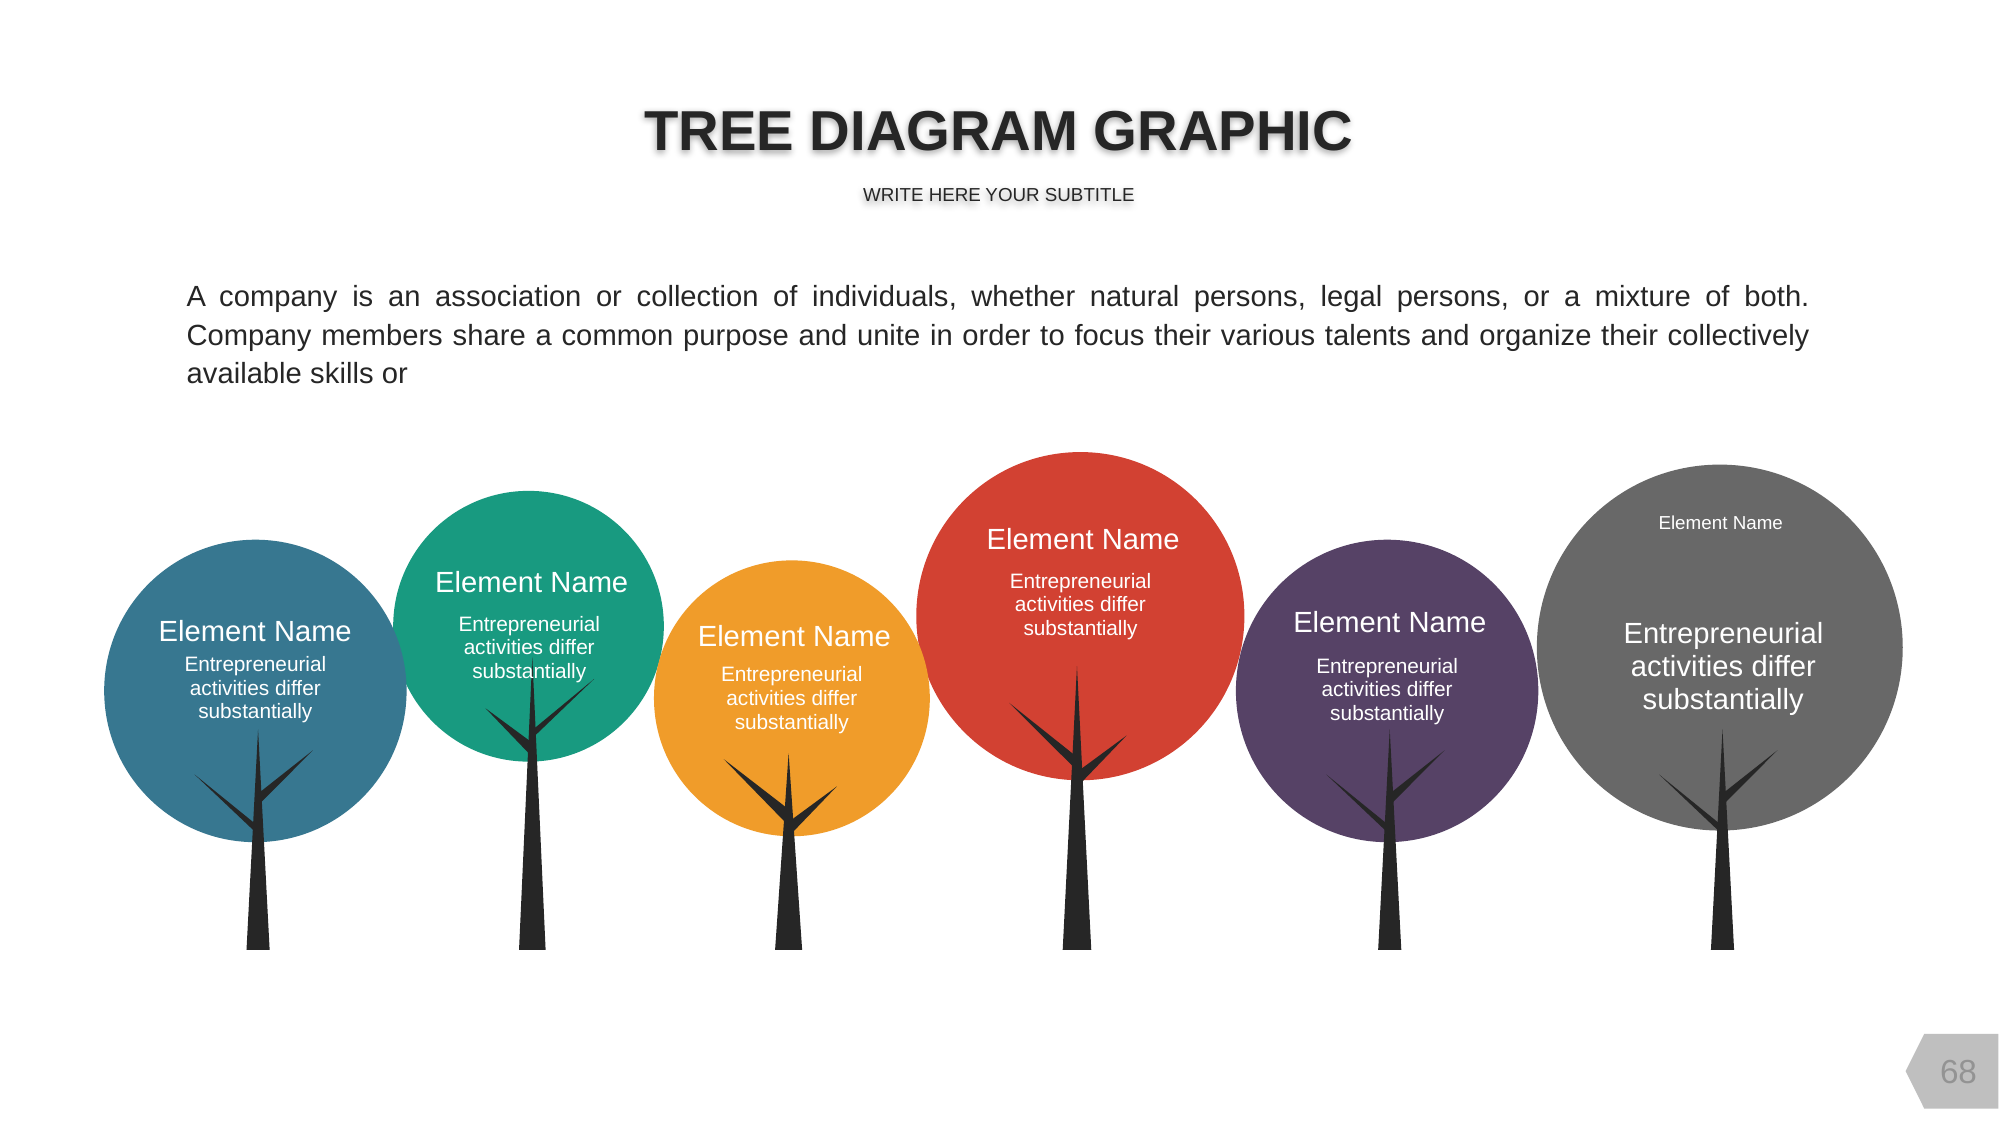

TREE DIAGRAM GRAPHIC
WRITE HERE YOUR SUBTITLE
A company is an association or collection of individuals, whether natural persons, legal persons, or a mixture of both. Company members share a common purpose and unite in order to focus their various talents and organize their collectively available skills or

Element Name
Element Name

Element Name

Entrepreneurial activities differ substantially
Element Name
Entrepreneurial activities differ substantially
Element Name
Entrepreneurial activities differ substantially
Element Name
Entrepreneurial activities differ substantially
Entrepreneurial activities differ substantially
Entrepreneurial activities differ substantially